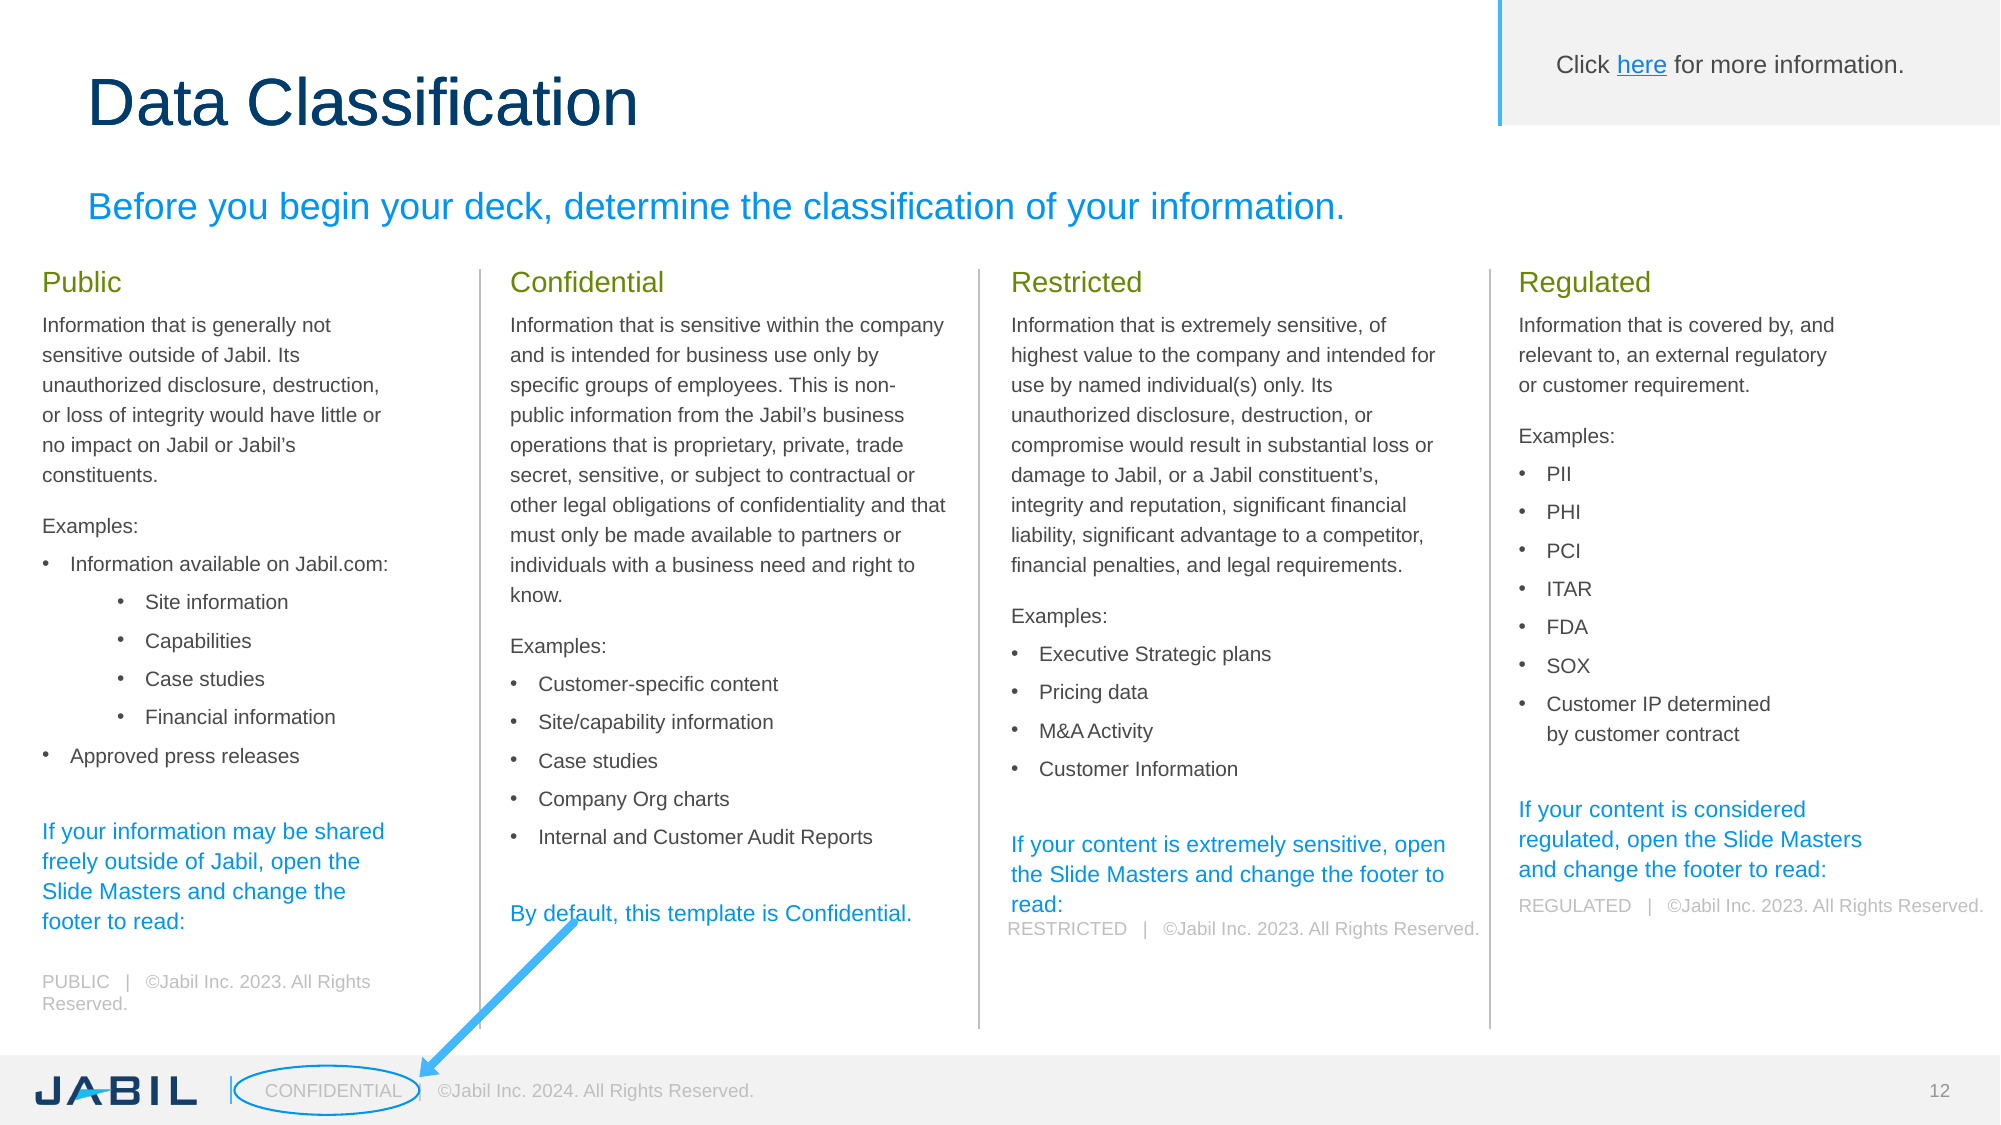

# Data Classification
Data Classification
Click here for more information.
Before you begin your deck, determine the classification of your information.
Public
Information that is generally not sensitive outside of Jabil. Its unauthorized disclosure, destruction, or loss of integrity would have little or no impact on Jabil or Jabil’s constituents.
Examples:
Information available on Jabil.com:
Site information
Capabilities
Case studies
Financial information
Approved press releases

If your information may be shared freely outside of Jabil, open the Slide Masters and change the footer to read:

Confidential
Information that is sensitive within the company and is intended for business use only by specific groups of employees. This is non-public information from the Jabil’s business operations that is proprietary, private, trade secret, sensitive, or subject to contractual or other legal obligations of confidentiality and that must only be made available to partners or individuals with a business need and right to know.
Examples:
Customer-specific content
Site/capability information
Case studies
Company Org charts
Internal and Customer Audit Reports

By default, this template is Confidential.

Restricted
Information that is extremely sensitive, of highest value to the company and intended for use by named individual(s) only. Its unauthorized disclosure, destruction, or compromise would result in substantial loss or damage to Jabil, or a Jabil constituent’s, integrity and reputation, significant financial liability, significant advantage to a competitor, financial penalties, and legal requirements.
Examples:
Executive Strategic plans
Pricing data
M&A Activity
Customer Information

If your content is extremely sensitive, open the Slide Masters and change the footer to read:
Regulated
Information that is covered by, and
relevant to, an external regulatory
or customer requirement.
Examples:
PII
PHI
PCI
ITAR
FDA
SOX
Customer IP determined
by customer contract

If your content is considered regulated, open the Slide Masters and change the footer to read:
REGULATED   |   ©Jabil Inc. 2023. All Rights Reserved.
RESTRICTED   |   ©Jabil Inc. 2023. All Rights Reserved.
PUBLIC   |   ©Jabil Inc. 2023. All Rights Reserved.